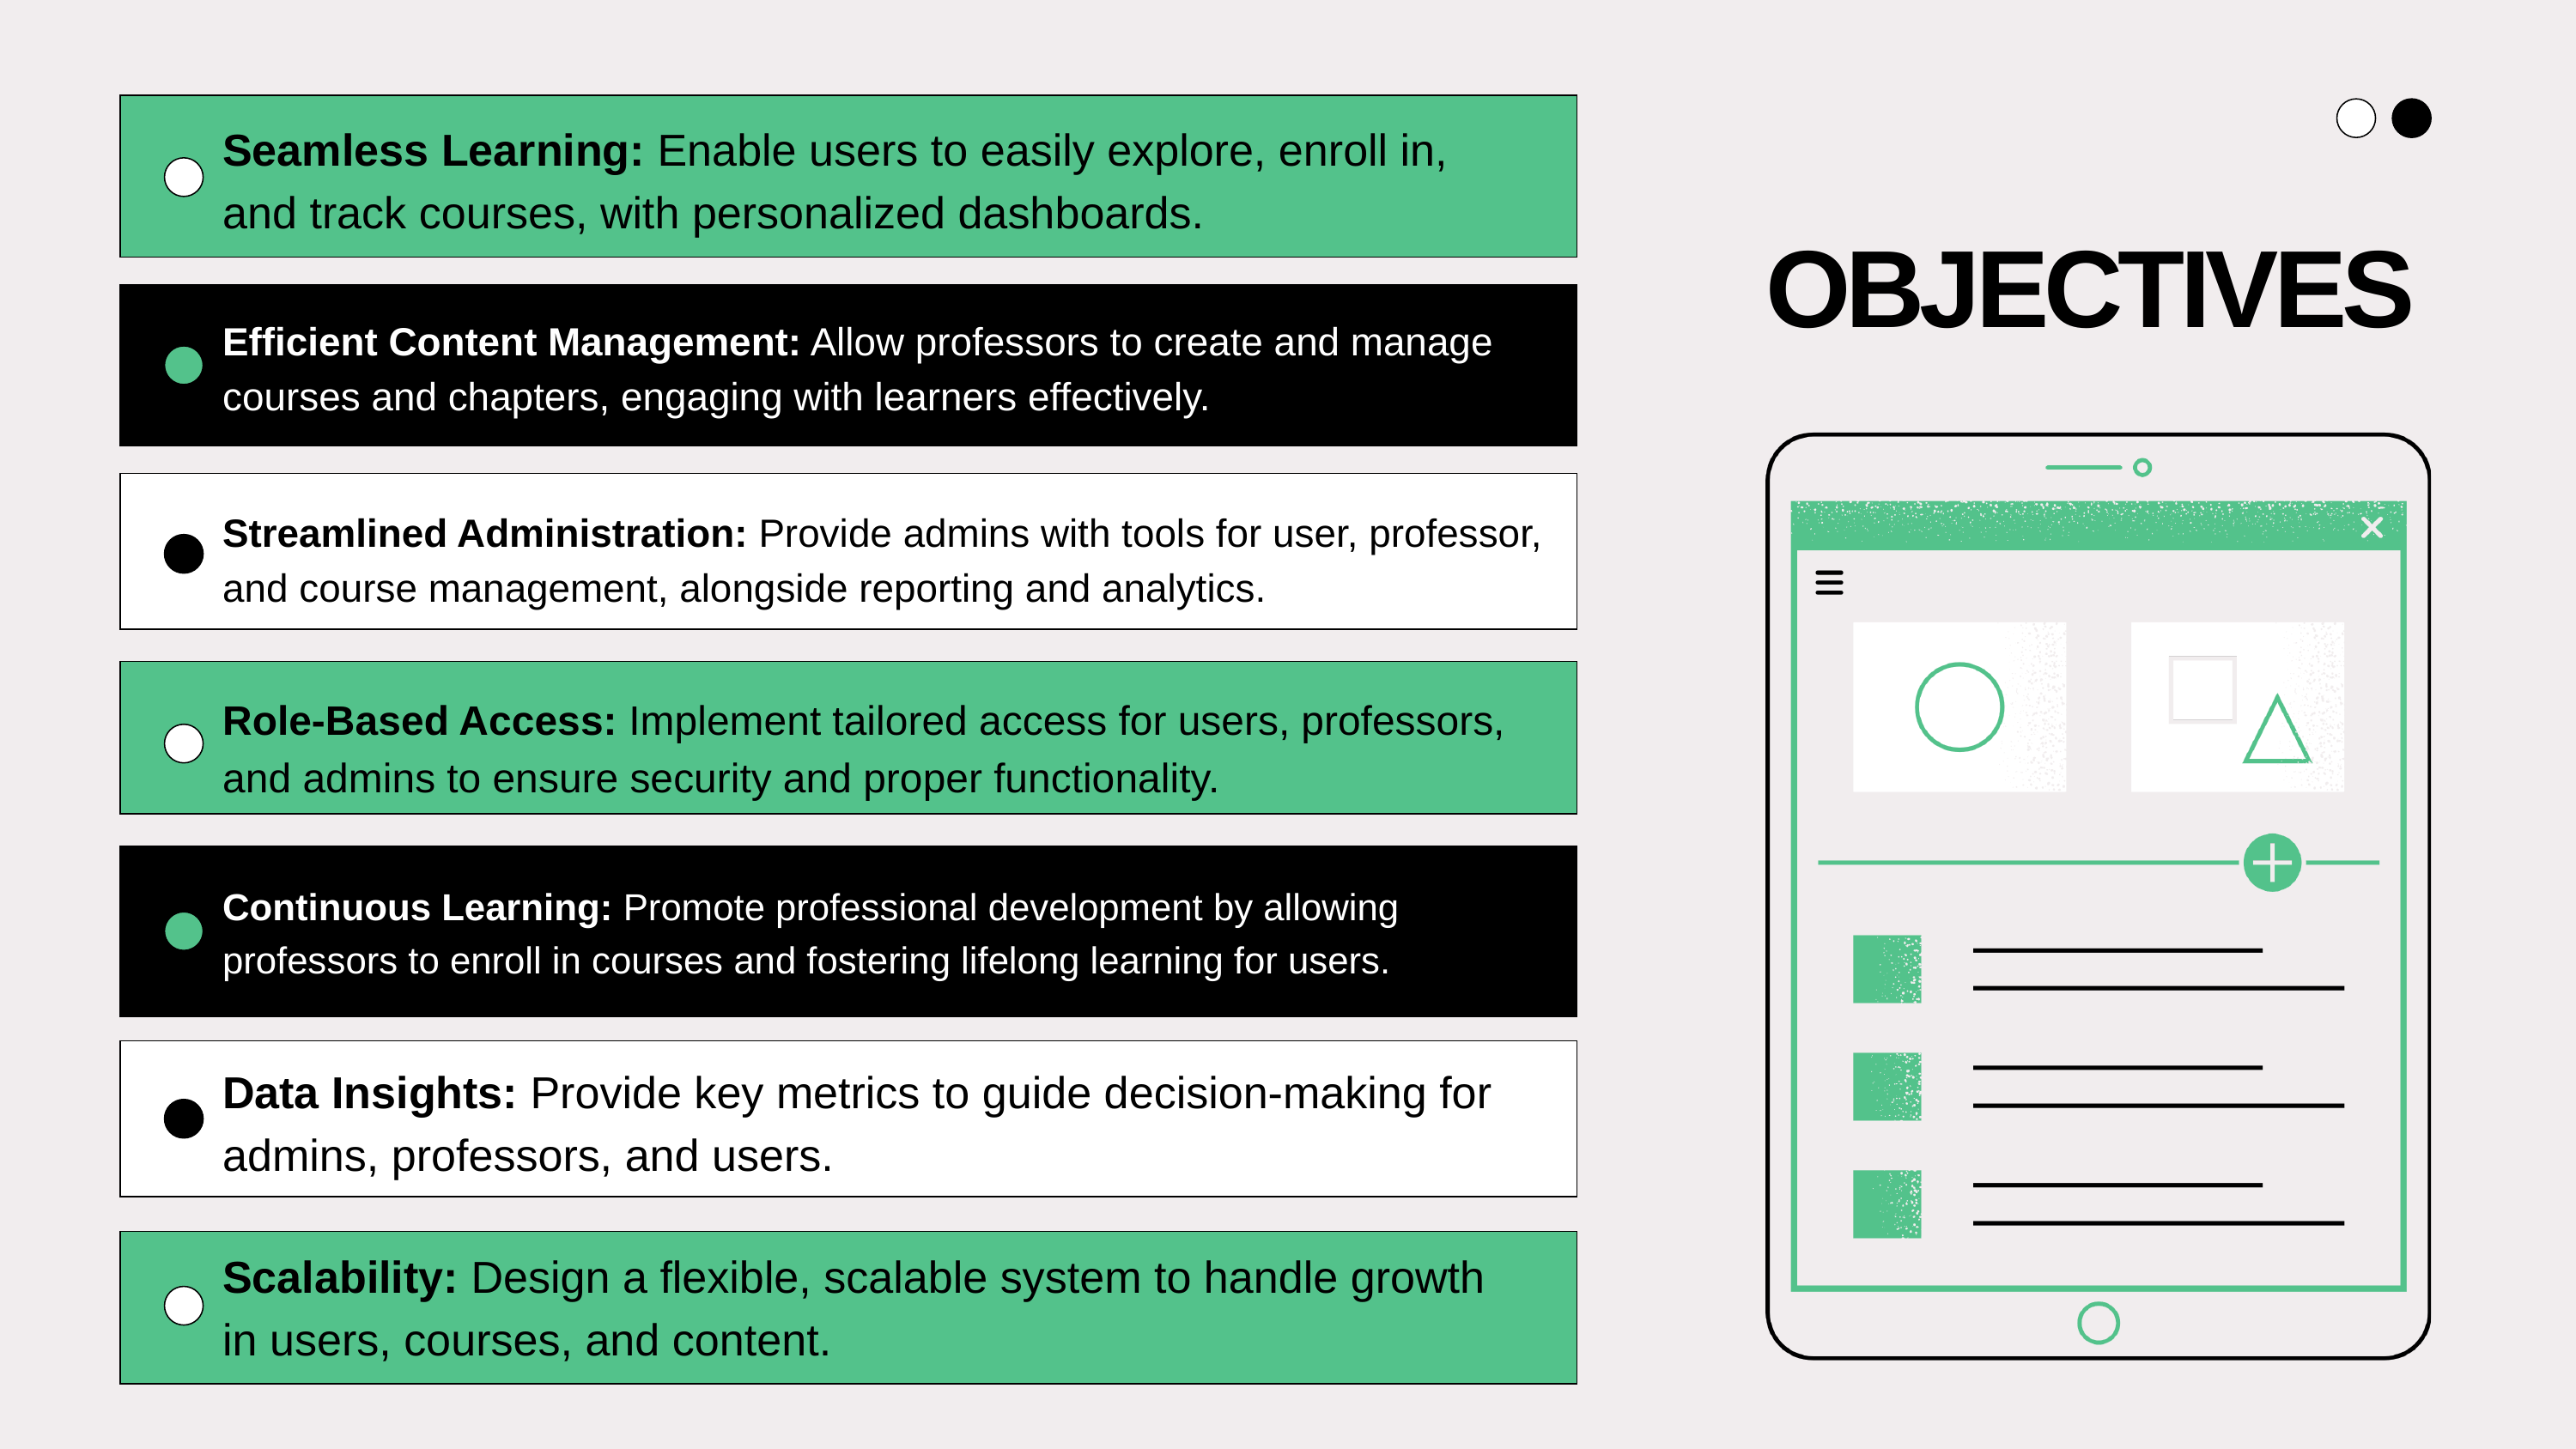

Seamless Learning: Enable users to easily explore, enroll in, and track courses, with personalized dashboards.

OBJECTIVES

Efficient Content Management: Allow professors to create and manage courses and chapters, engaging with learners effectively.

Streamlined Administration: Provide admins with tools for user, professor, and course management, alongside reporting and analytics.

Role-Based Access: Implement tailored access for users, professors, and admins to ensure security and proper functionality.

Continuous Learning: Promote professional development by allowing professors to enroll in courses and fostering lifelong learning for users.

Data Insights: Provide key metrics to guide decision-making for admins, professors, and users.

Scalability: Design a flexible, scalable system to handle growth in users, courses, and content.